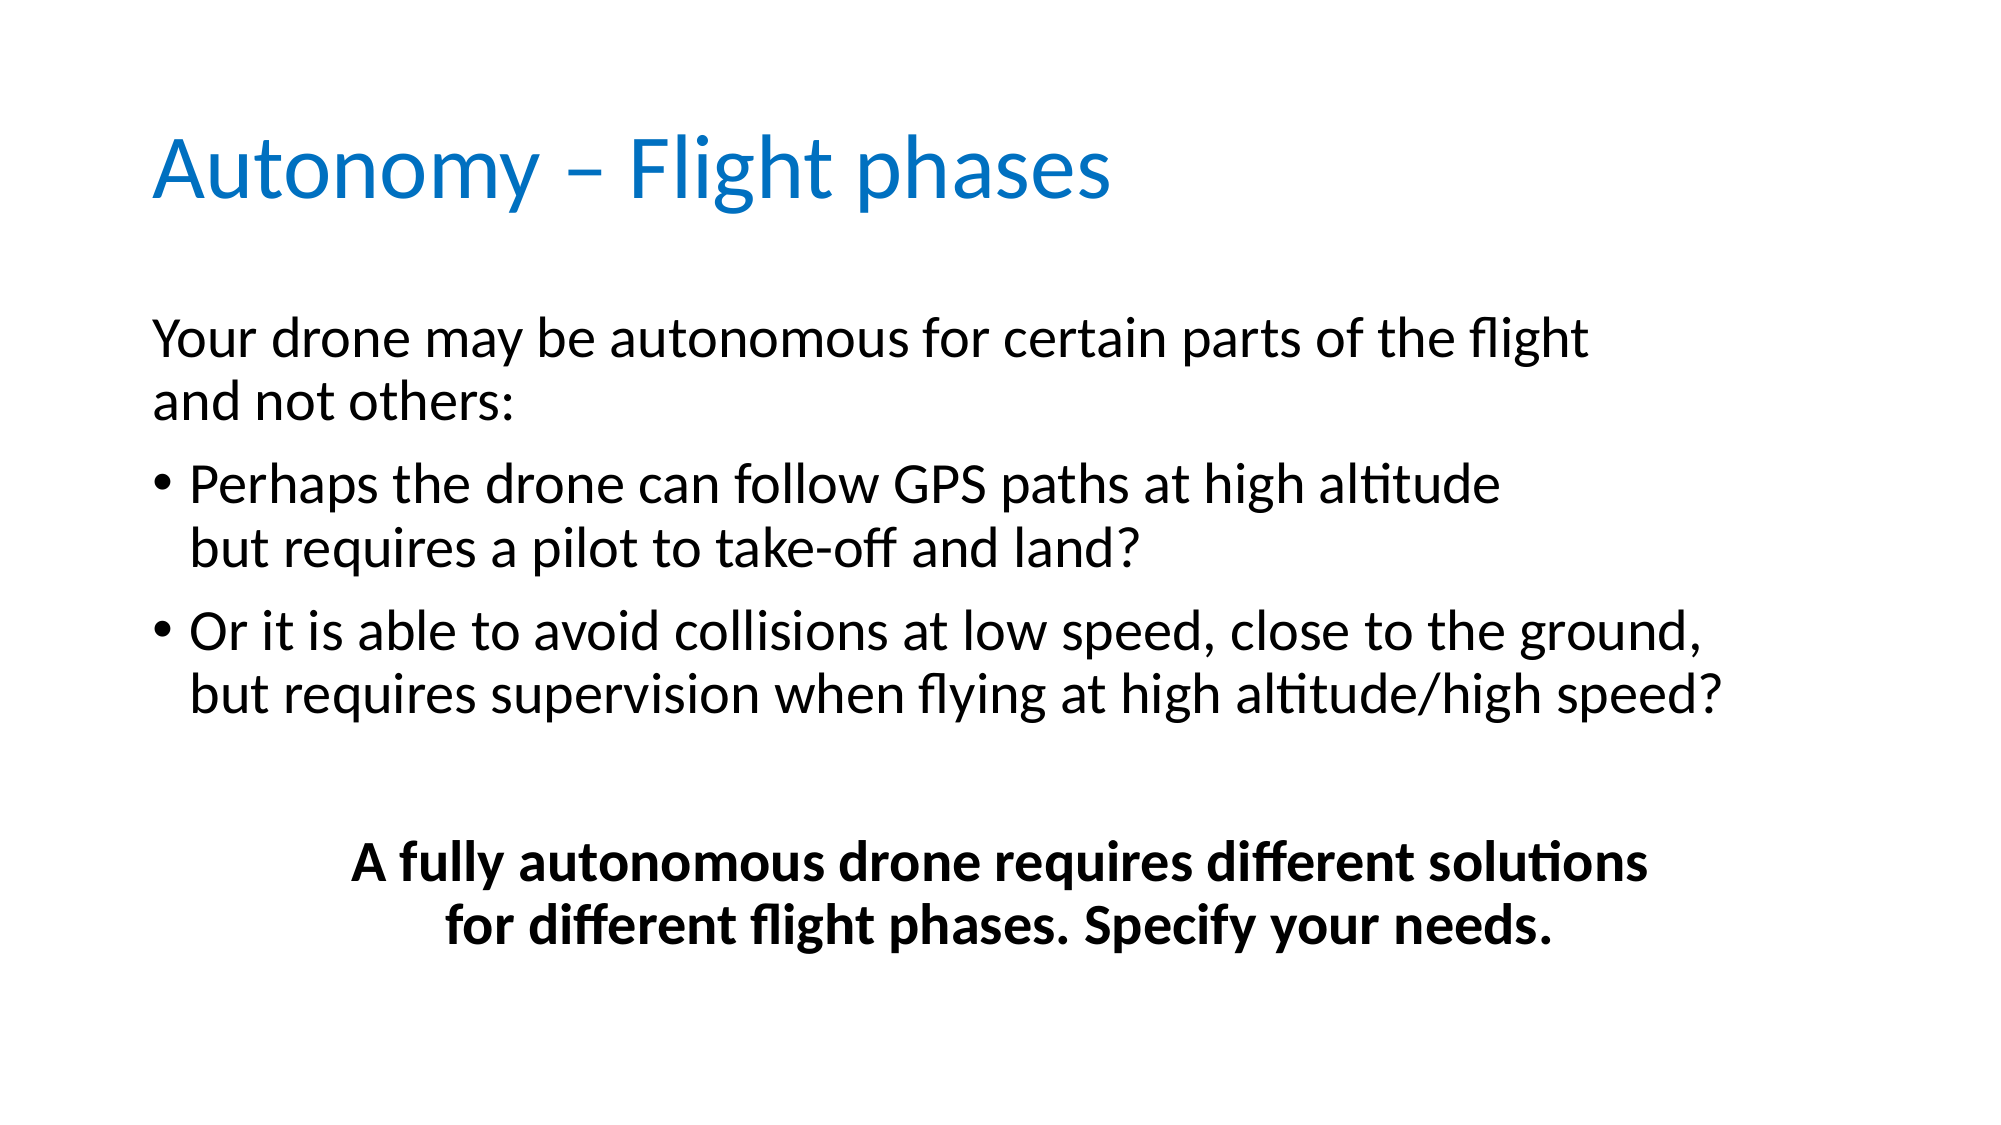

# Autonomy – Flight phases
Your drone may be autonomous for certain parts of the flight
and not others:
Perhaps the drone can follow GPS paths at high altitude
but requires a pilot to take-off and land?
Or it is able to avoid collisions at low speed, close to the ground,
but requires supervision when flying at high altitude/high speed?

A fully autonomous drone requires different solutions
for different flight phases. Specify your needs.